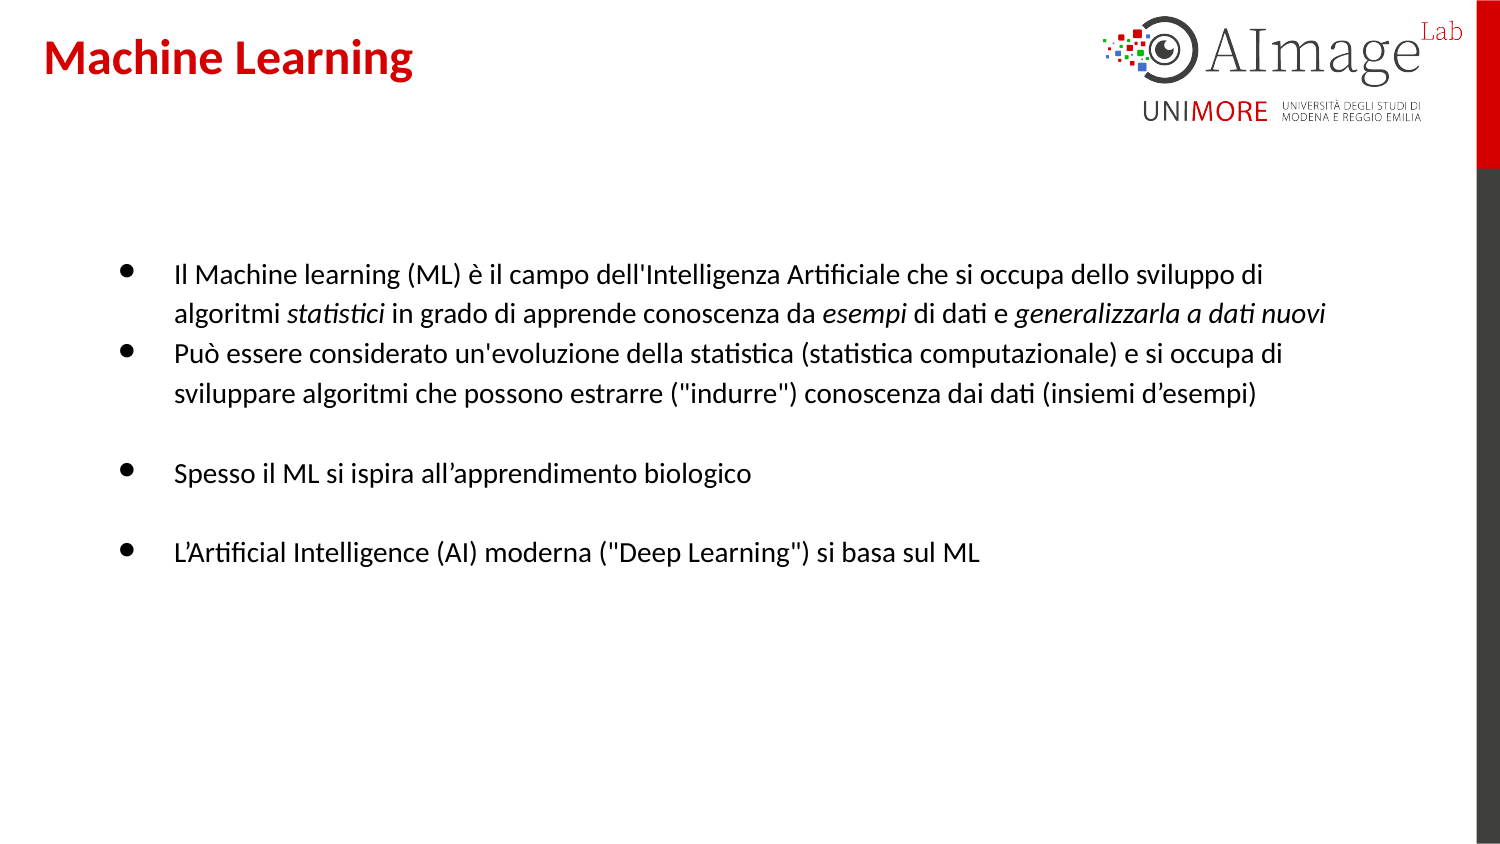

# Machine Learning
Il Machine learning (ML) è il campo dell'Intelligenza Artificiale che si occupa dello sviluppo di algoritmi statistici in grado di apprende conoscenza da esempi di dati e generalizzarla a dati nuovi
Può essere considerato un'evoluzione della statistica (statistica computazionale) e si occupa di sviluppare algoritmi che possono estrarre ("indurre") conoscenza dai dati (insiemi d’esempi)

Spesso il ML si ispira all’apprendimento biologico

L’Artificial Intelligence (AI) moderna ("Deep Learning") si basa sul ML